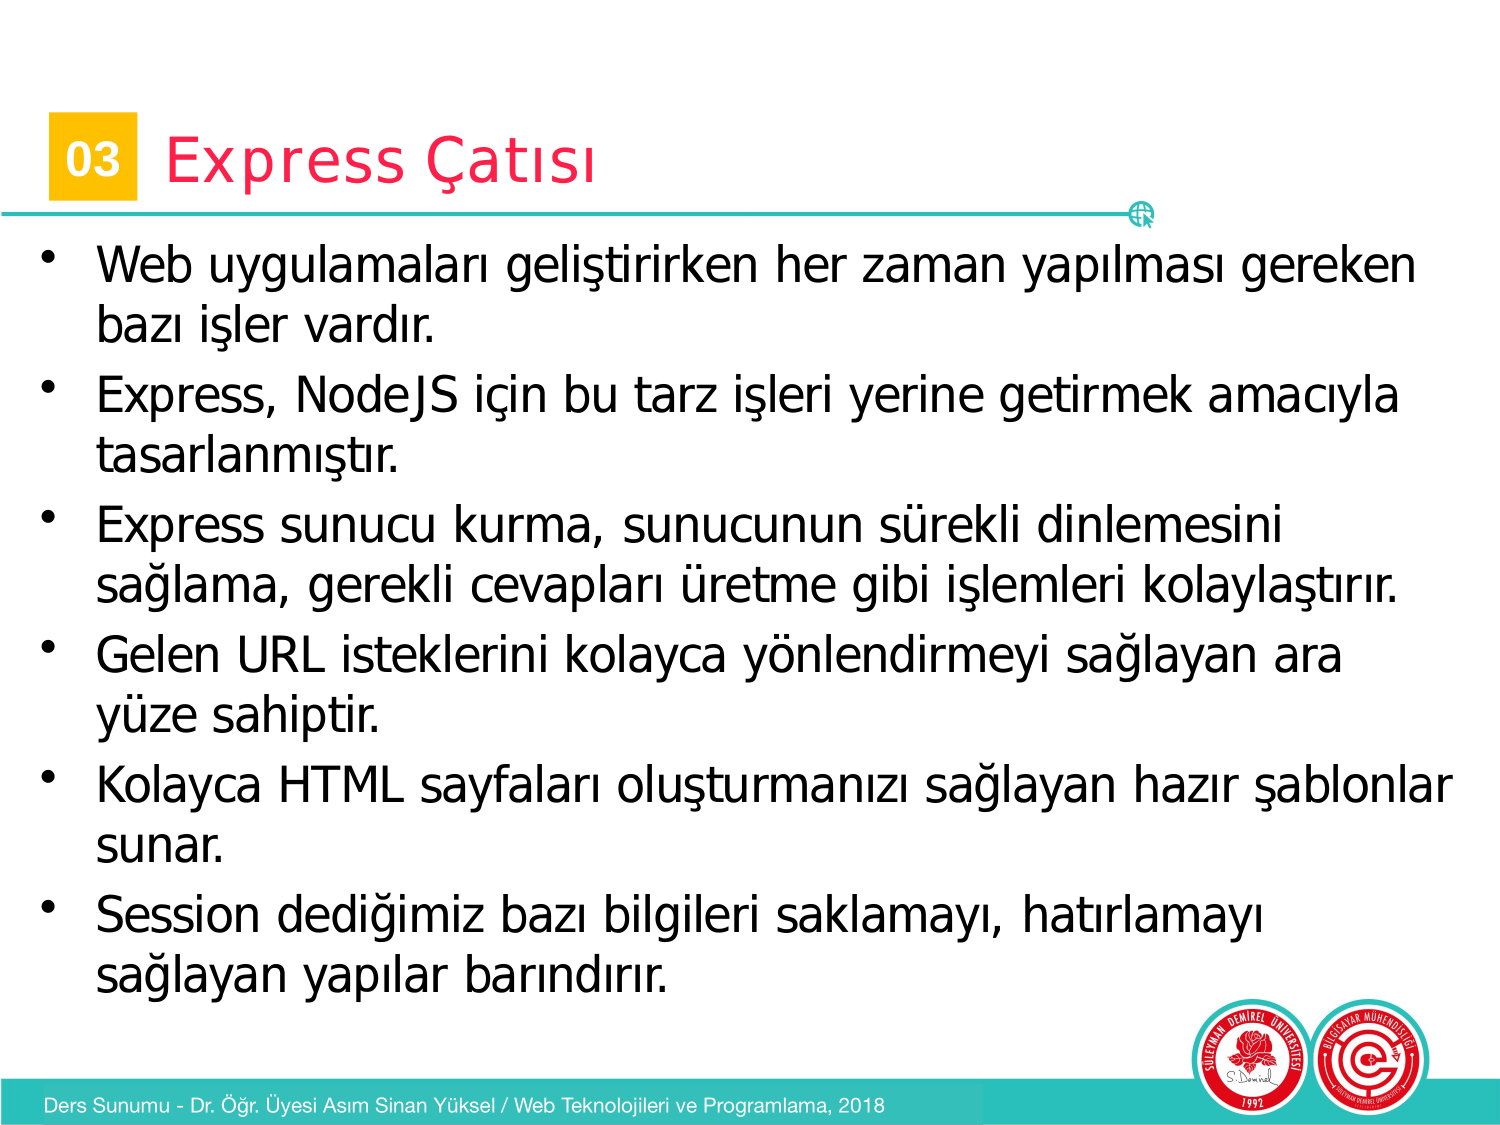

03
# Express Çatısı
Web uygulamaları geliştirirken her zaman yapılması gereken bazı işler vardır.
Express, NodeJS için bu tarz işleri yerine getirmek amacıyla tasarlanmıştır.
Express sunucu kurma, sunucunun sürekli dinlemesini sağlama, gerekli cevapları üretme gibi işlemleri kolaylaştırır.
Gelen URL isteklerini kolayca yönlendirmeyi sağlayan ara yüze sahiptir.
Kolayca HTML sayfaları oluşturmanızı sağlayan hazır şablonlar sunar.
Session dediğimiz bazı bilgileri saklamayı, hatırlamayı sağlayan yapılar barındırır.